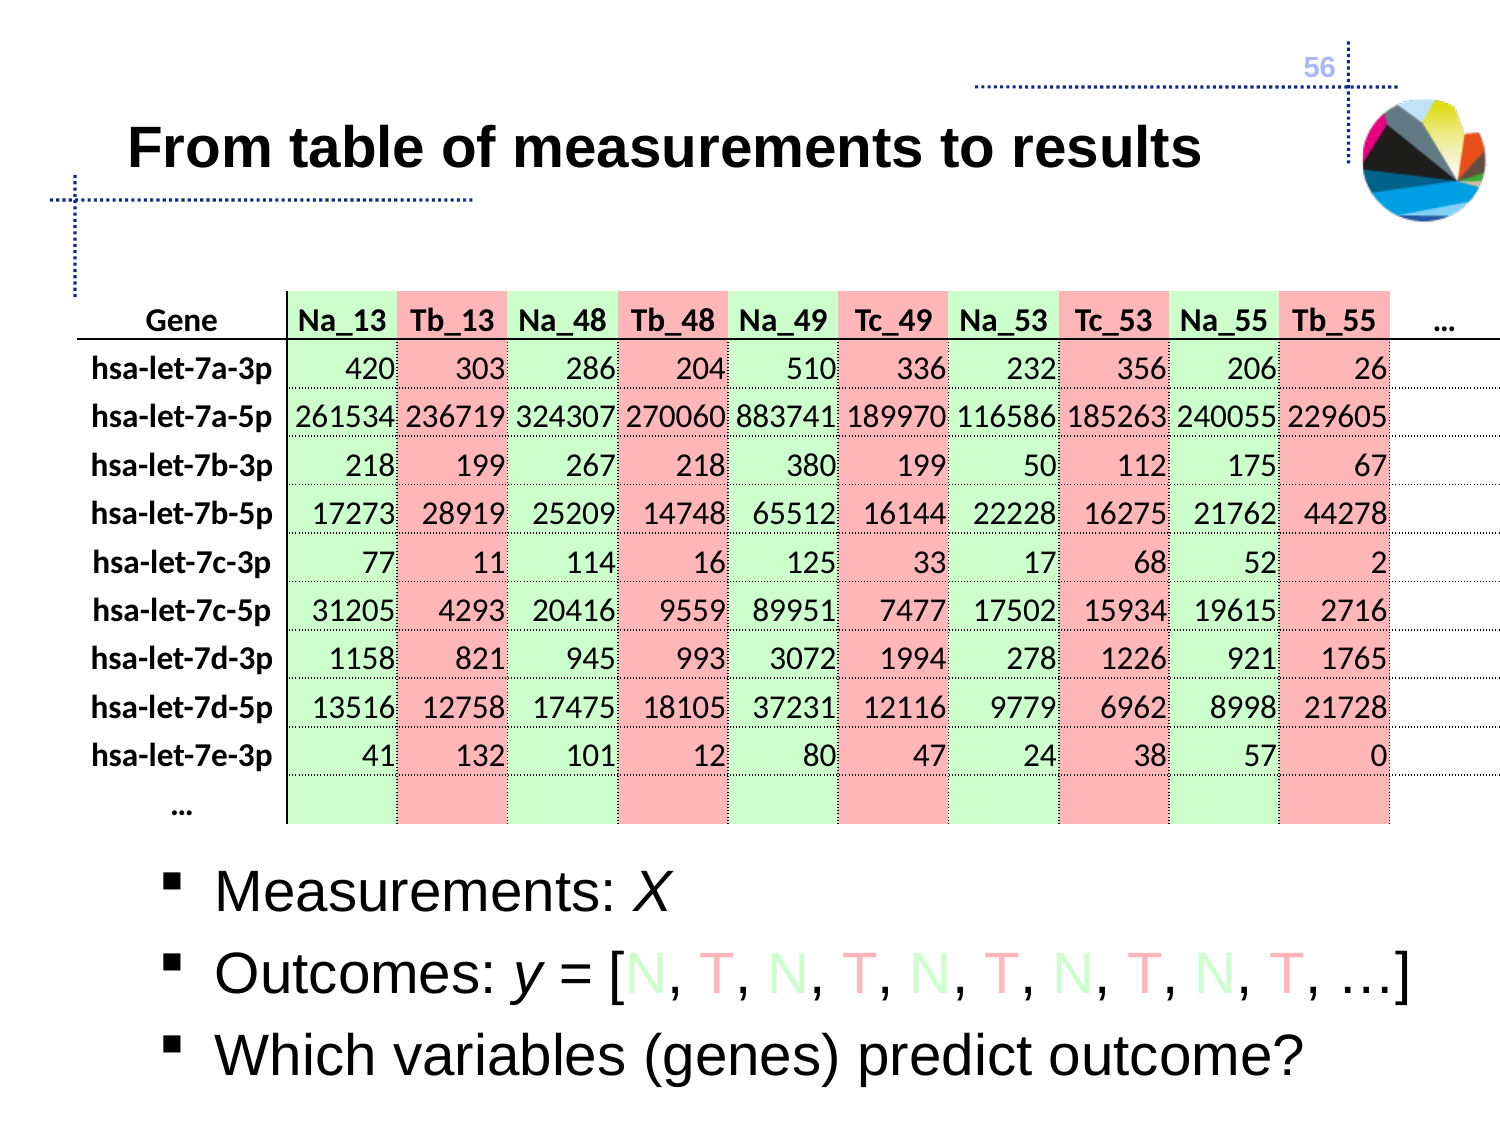

56
# From table of measurements to results
| Gene | Na\_13 | Tb\_13 | Na\_48 | Tb\_48 | Na\_49 | Tc\_49 | Na\_53 | Tc\_53 | Na\_55 | Tb\_55 | … |
| --- | --- | --- | --- | --- | --- | --- | --- | --- | --- | --- | --- |
| hsa-let-7a-3p | 420 | 303 | 286 | 204 | 510 | 336 | 232 | 356 | 206 | 26 |  |
| hsa-let-7a-5p | 261534 | 236719 | 324307 | 270060 | 883741 | 189970 | 116586 | 185263 | 240055 | 229605 |  |
| hsa-let-7b-3p | 218 | 199 | 267 | 218 | 380 | 199 | 50 | 112 | 175 | 67 |  |
| hsa-let-7b-5p | 17273 | 28919 | 25209 | 14748 | 65512 | 16144 | 22228 | 16275 | 21762 | 44278 |  |
| hsa-let-7c-3p | 77 | 11 | 114 | 16 | 125 | 33 | 17 | 68 | 52 | 2 |  |
| hsa-let-7c-5p | 31205 | 4293 | 20416 | 9559 | 89951 | 7477 | 17502 | 15934 | 19615 | 2716 |  |
| hsa-let-7d-3p | 1158 | 821 | 945 | 993 | 3072 | 1994 | 278 | 1226 | 921 | 1765 |  |
| hsa-let-7d-5p | 13516 | 12758 | 17475 | 18105 | 37231 | 12116 | 9779 | 6962 | 8998 | 21728 |  |
| hsa-let-7e-3p | 41 | 132 | 101 | 12 | 80 | 47 | 24 | 38 | 57 | 0 |  |
| … |  |  |  |  |  |  |  |  |  |  |  |
Measurements: X
Outcomes: y = [N, T, N, T, N, T, N, T, N, T, …]
Which variables (genes) predict outcome?